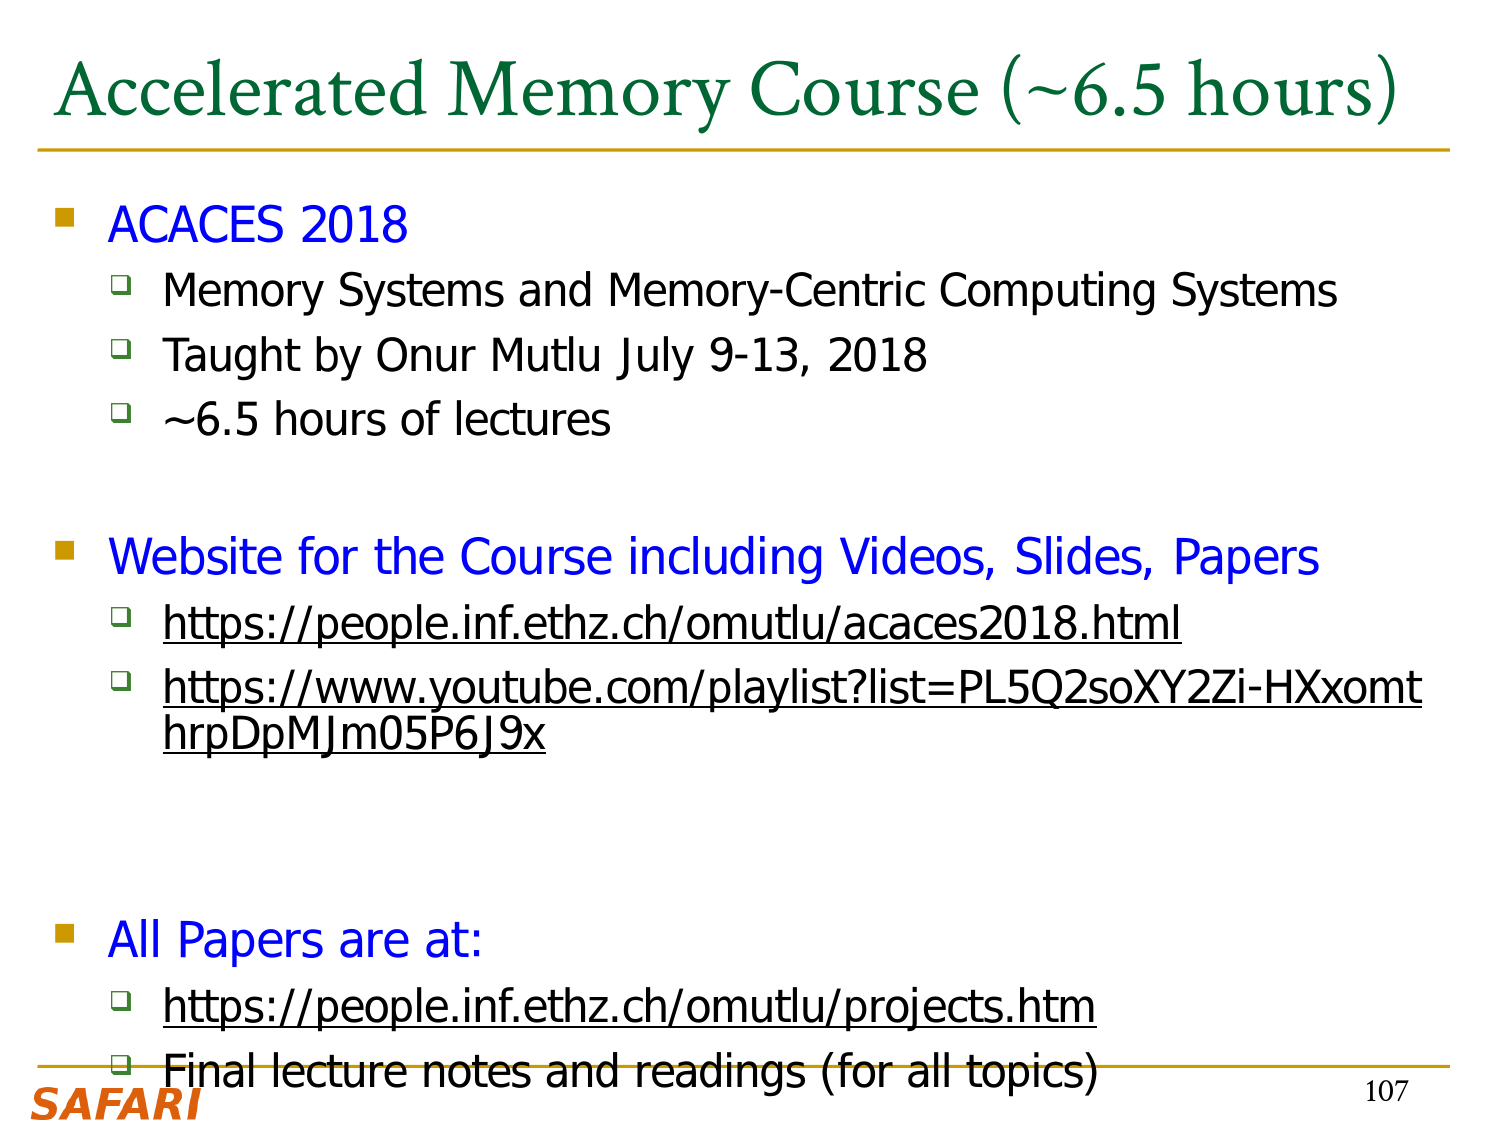

# Accelerated Memory Course (~6.5 hours)
ACACES 2018
Memory Systems and Memory-Centric Computing Systems
Taught by Onur Mutlu July 9-13, 2018
~6.5 hours of lectures

Website for the Course including Videos, Slides, Papers
https://people.inf.ethz.ch/omutlu/acaces2018.html
https://www.youtube.com/playlist?list=PL5Q2soXY2Zi-HXxomthrpDpMJm05P6J9x

All Papers are at:
https://people.inf.ethz.ch/omutlu/projects.htm
Final lecture notes and readings (for all topics)

107